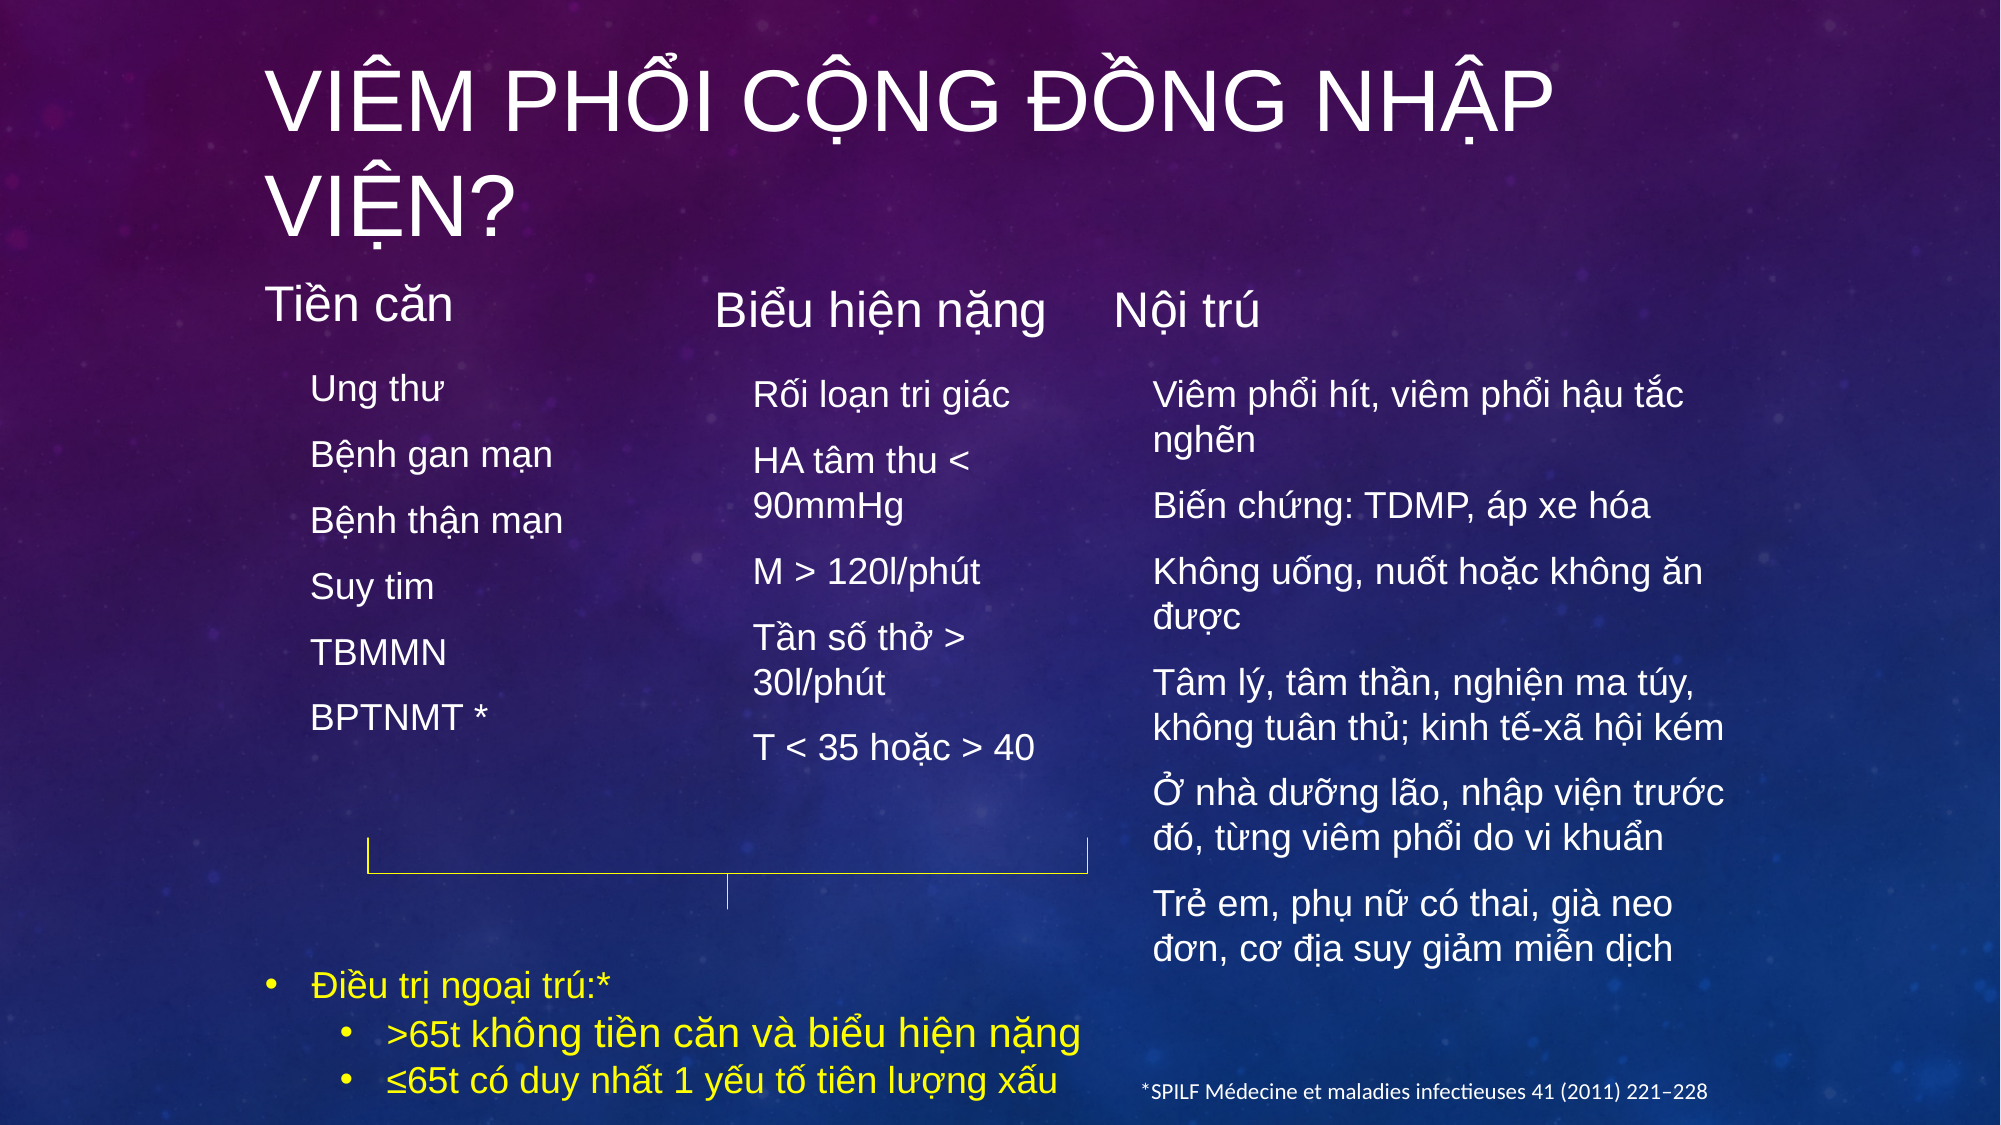

# Viêm phổi cộng đồng nhập viện?
Tiền căn

Biểu hiện nặng
Nội trú
Ung thư
Bệnh gan mạn
Bệnh thận mạn
Suy tim
TBMMN
BPTNMT *

Viêm phổi hít, viêm phổi hậu tắc nghẽn
Biến chứng: TDMP, áp xe hóa
Không uống, nuốt hoặc không ăn được
Tâm lý, tâm thần, nghiện ma túy, không tuân thủ; kinh tế-xã hội kém
Ở nhà dưỡng lão, nhập viện trước đó, từng viêm phổi do vi khuẩn
Trẻ em, phụ nữ có thai, già neo đơn, cơ địa suy giảm miễn dịch

Rối loạn tri giác
HA tâm thu < 90mmHg
M > 120l/phút
Tần số thở > 30l/phút
T < 35 hoặc > 40

Điều trị ngoại trú:*
>65t không tiền căn và biểu hiện nặng
≤65t có duy nhất 1 yếu tố tiên lượng xấu

*SPILF Médecine et maladies infectieuses 41 (2011) 221–228